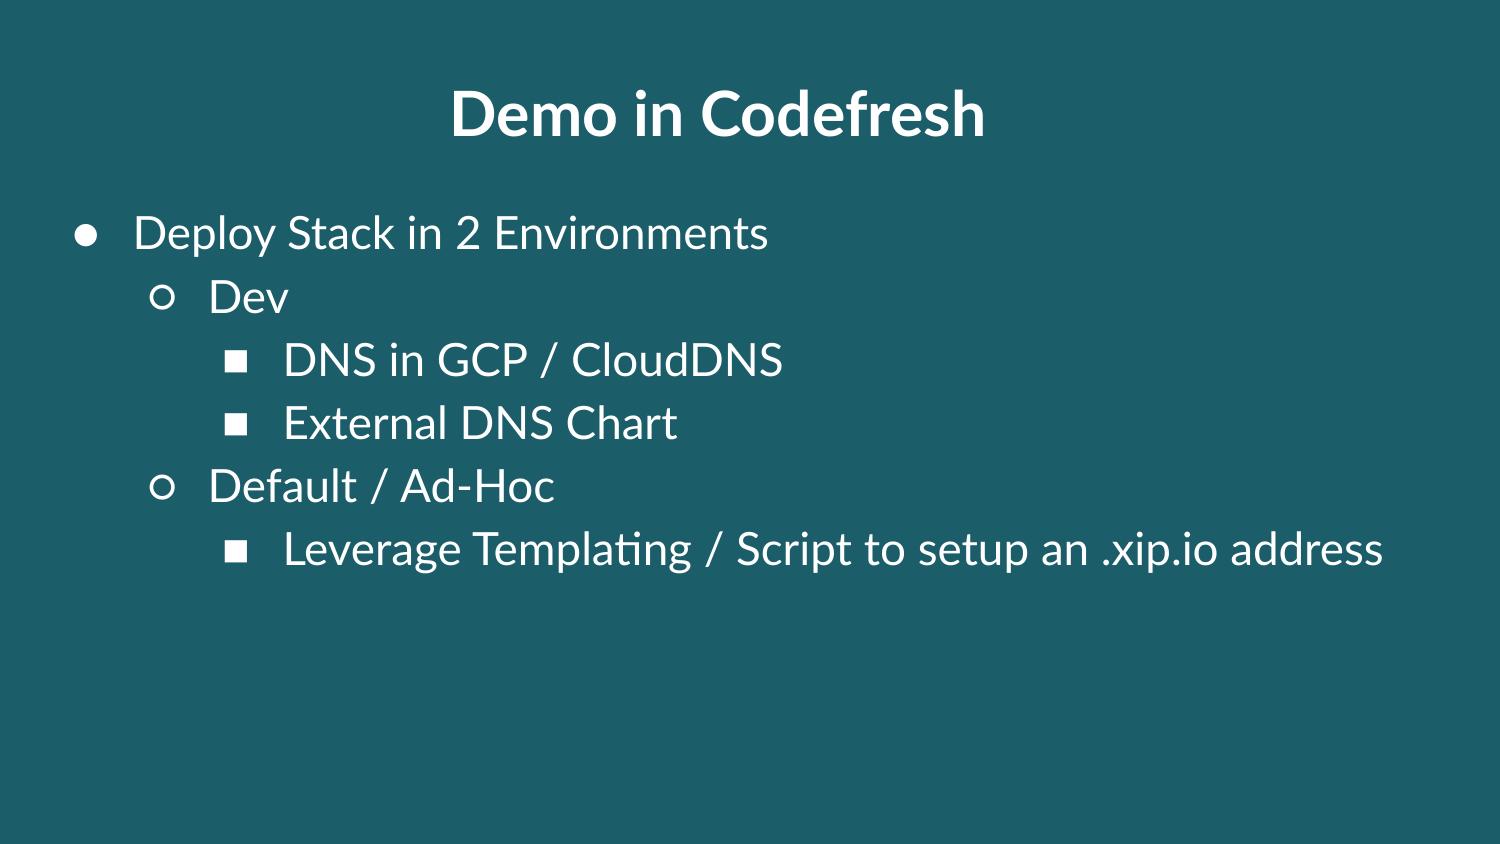

Demo in Codefresh
Deploy Stack in 2 Environments
Dev
DNS in GCP / CloudDNS
External DNS Chart
Default / Ad-Hoc
Leverage Templating / Script to setup an .xip.io address